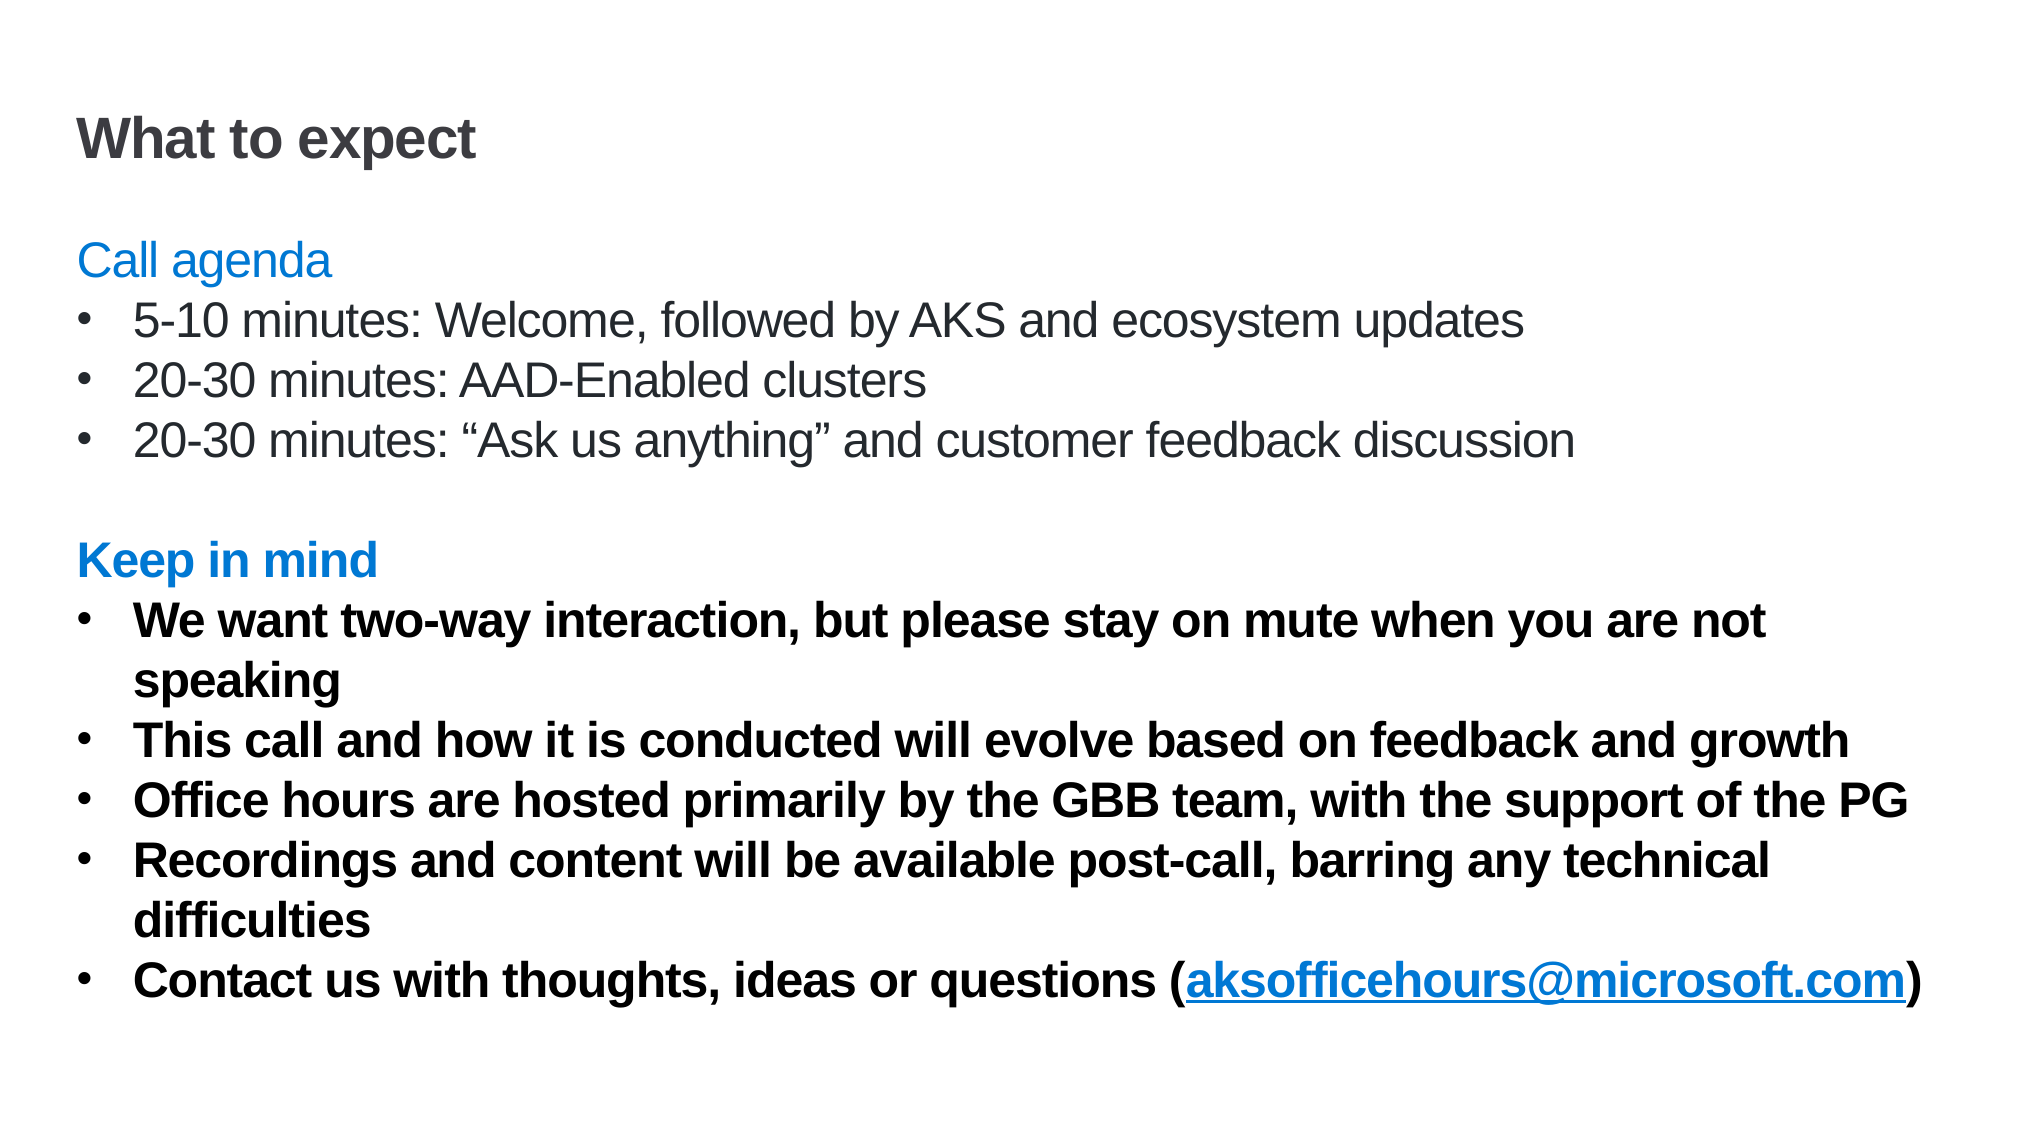

# What to expect
Call agenda
5-10 minutes: Welcome, followed by AKS and ecosystem updates
20-30 minutes: AAD-Enabled clusters
20-30 minutes: “Ask us anything” and customer feedback discussion

Keep in mind
We want two-way interaction, but please stay on mute when you are not speaking
This call and how it is conducted will evolve based on feedback and growth
Office hours are hosted primarily by the GBB team, with the support of the PG
Recordings and content will be available post-call, barring any technical difficulties
Contact us with thoughts, ideas or questions (aksofficehours@microsoft.com)